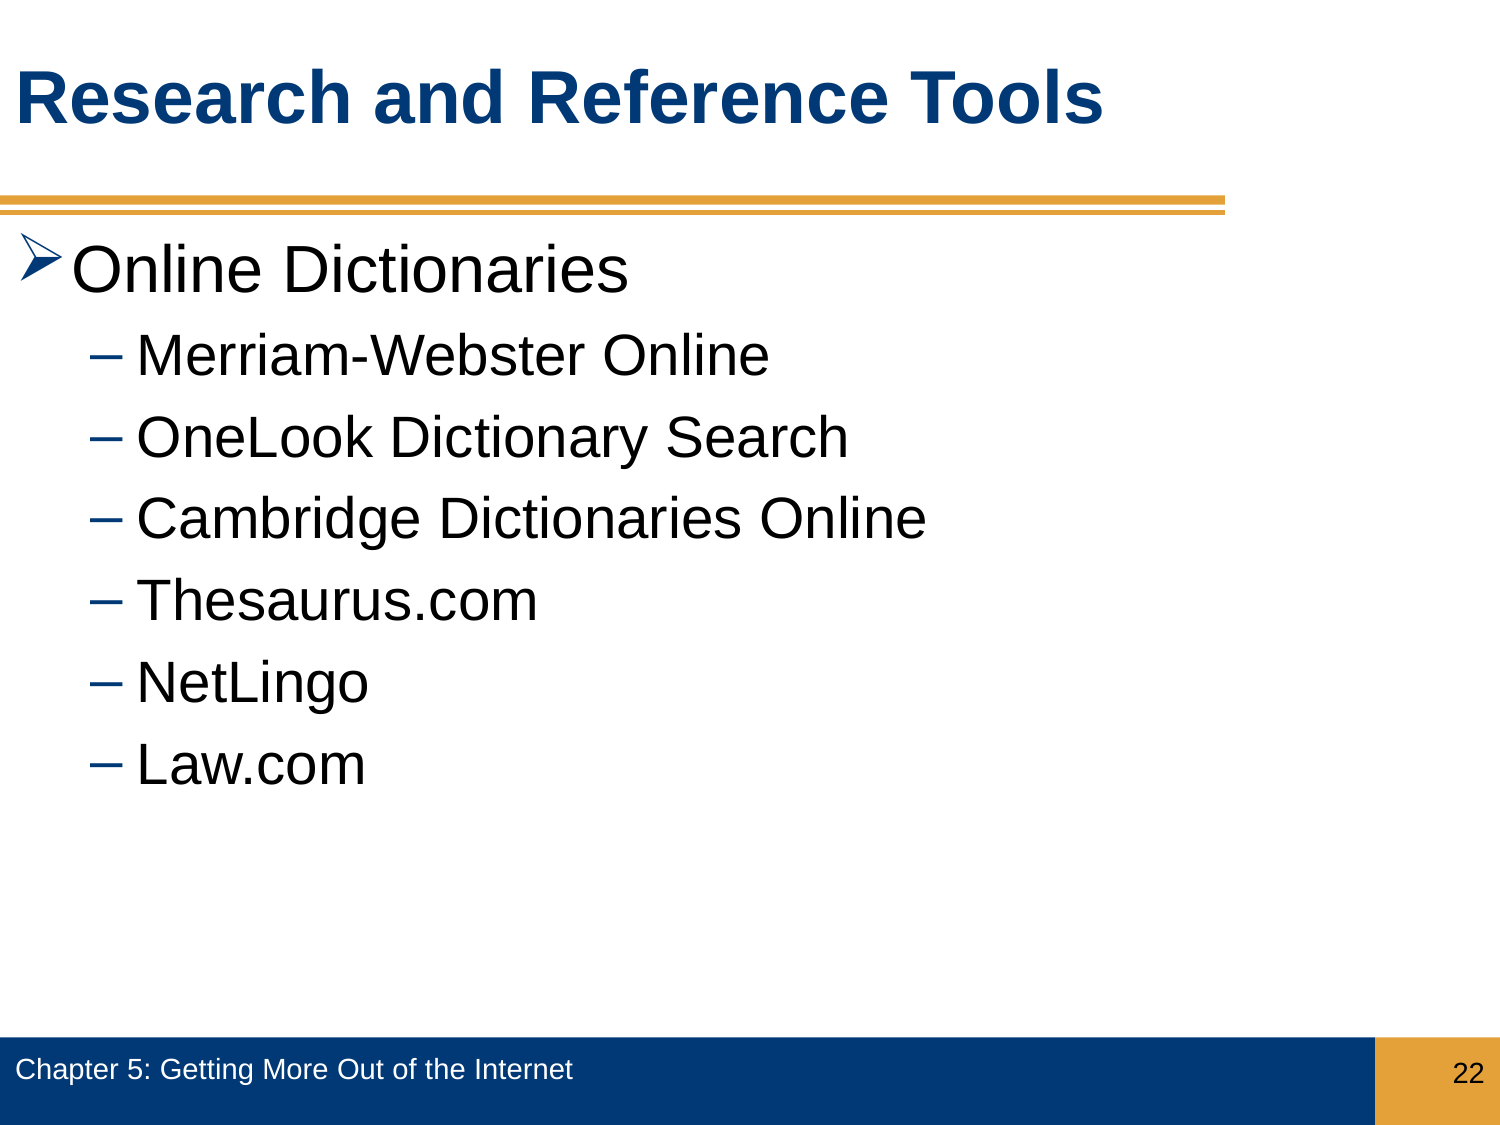

# Research and Reference Tools
Online Dictionaries
Merriam-Webster Online
OneLook Dictionary Search
Cambridge Dictionaries Online
Thesaurus.com
NetLingo
Law.com
Chapter 5: Getting More Out of the Internet
22